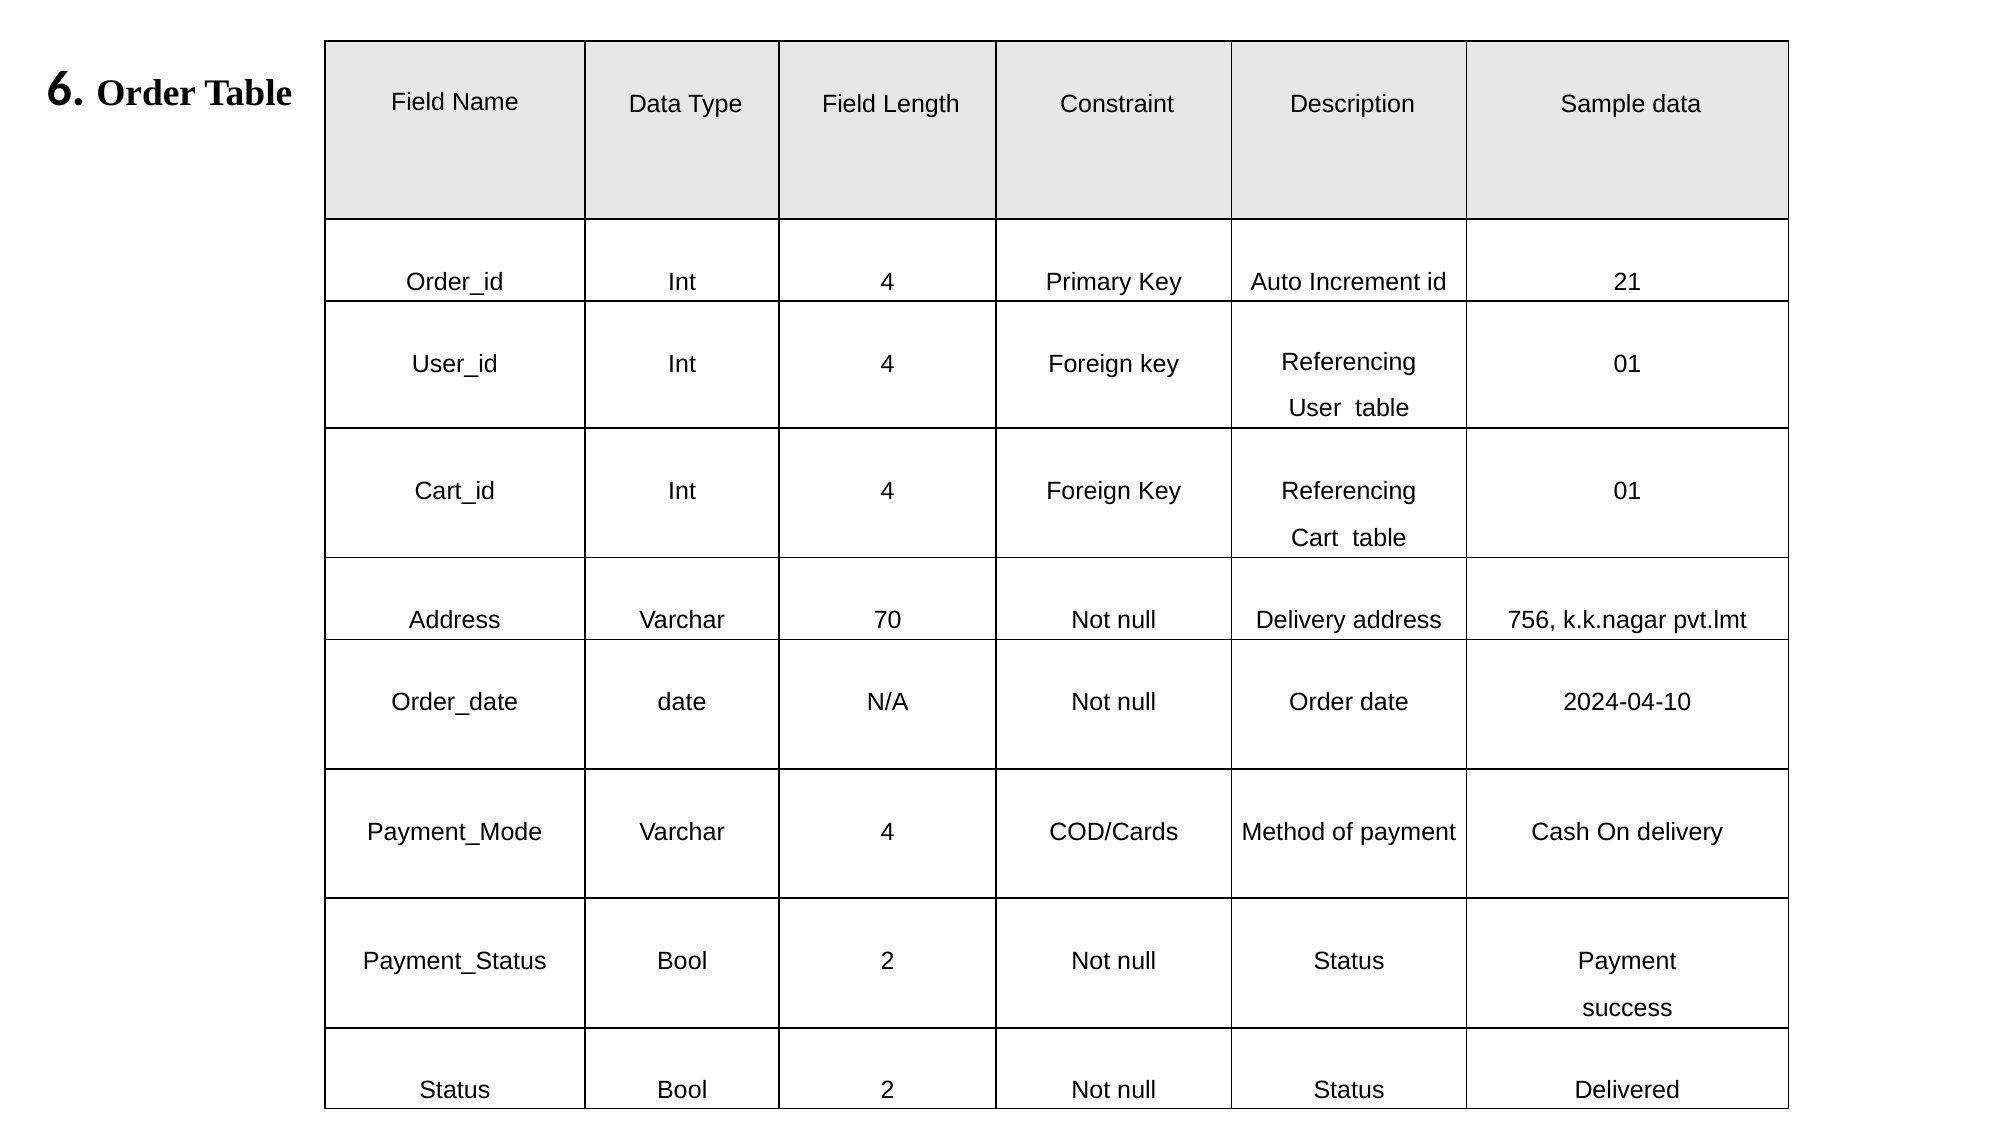

6. Order Table

| Field Name | Data Type | Field Length | Constraint | Description | Sample data |
| --- | --- | --- | --- | --- | --- |
| Order\_id | Int | 4 | Primary Key | Auto Increment id | 21 |
| User\_id | Int | 4 | Foreign key | Referencing User table | 01 |
| Cart\_id | Int | 4 | Foreign Key | Referencing Cart table | 01 |
| Address | Varchar | 70 | Not null | Delivery address | 756, k.k.nagar pvt.lmt |
| Order\_date | date | N/A | Not null | Order date | 2024-04-10 |
| Payment\_Mode | Varchar | 4 | COD/Cards | Method of payment | Cash On delivery |
| Payment\_Status | Bool | 2 | Not null | Status | Payment success |
| Status | Bool | 2 | Not null | Status | Delivered |